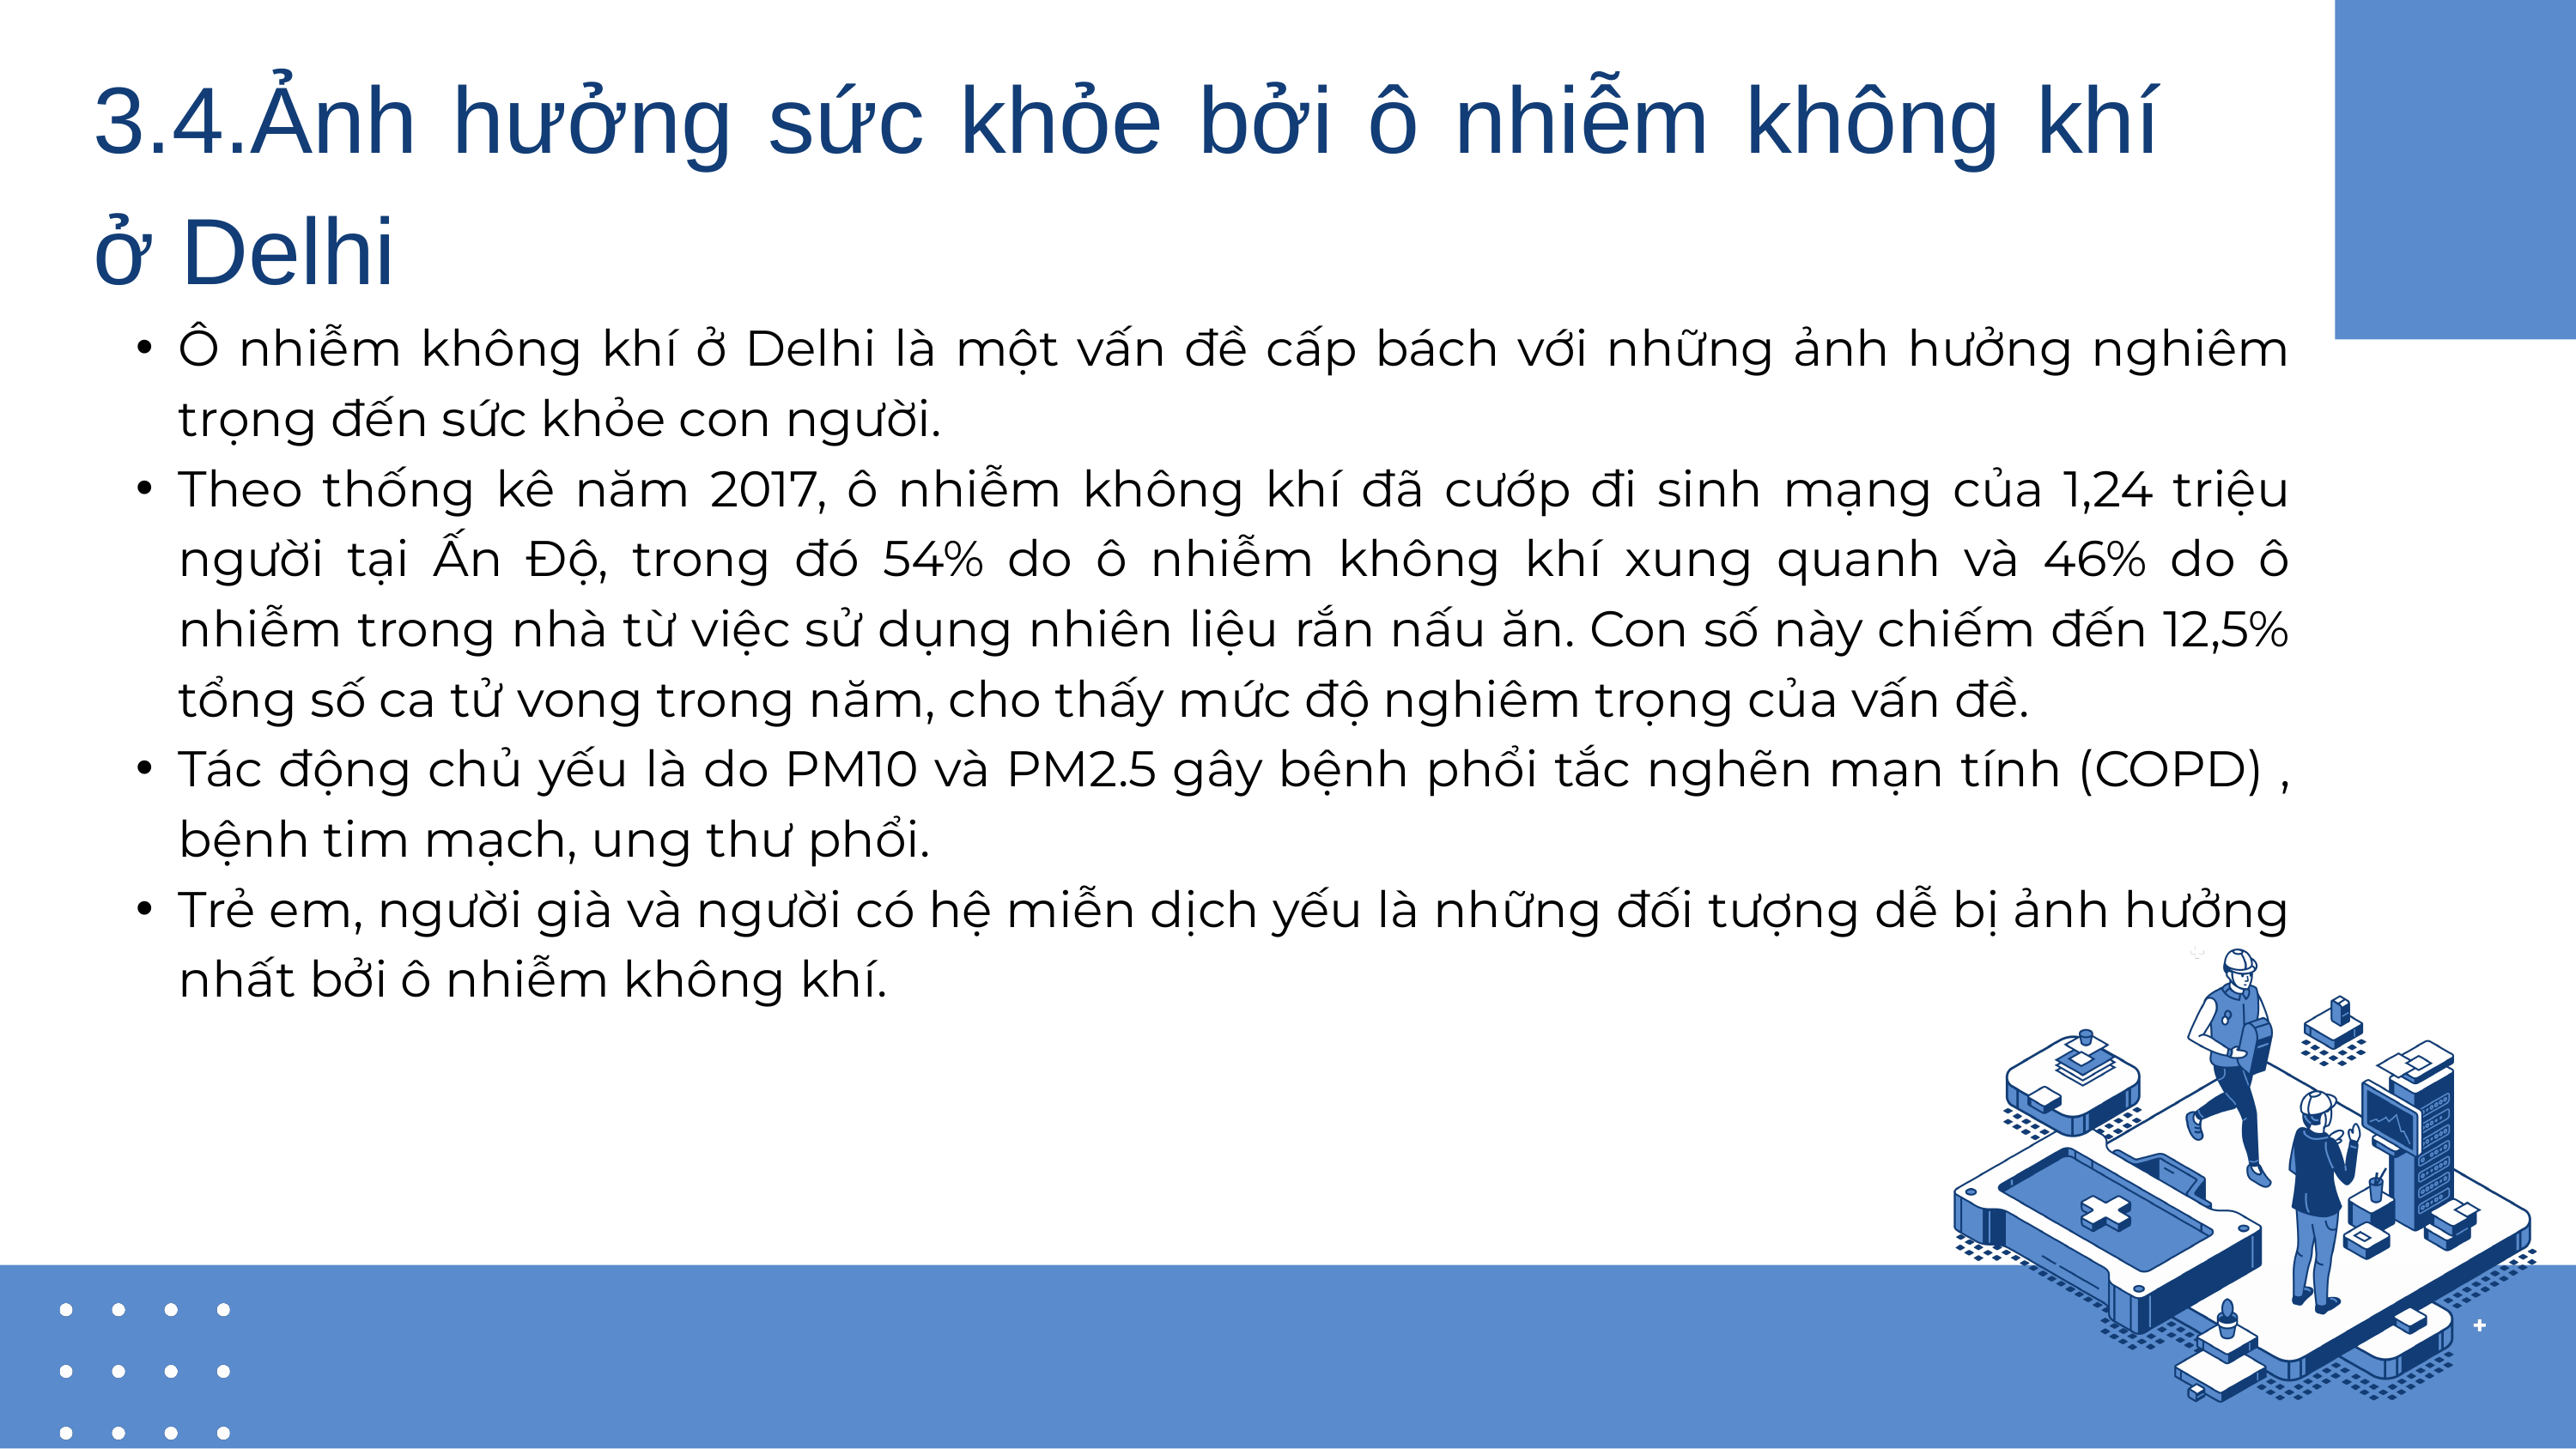

3.4.Ảnh hưởng sức khỏe bởi ô nhiễm không khí ở Delhi
Ô nhiễm không khí ở Delhi là một vấn đề cấp bách với những ảnh hưởng nghiêm trọng đến sức khỏe con người.
Theo thống kê năm 2017, ô nhiễm không khí đã cướp đi sinh mạng của 1,24 triệu người tại Ấn Độ, trong đó 54% do ô nhiễm không khí xung quanh và 46% do ô nhiễm trong nhà từ việc sử dụng nhiên liệu rắn nấu ăn. Con số này chiếm đến 12,5% tổng số ca tử vong trong năm, cho thấy mức độ nghiêm trọng của vấn đề.
Tác động chủ yếu là do PM10 và PM2.5 gây bệnh phổi tắc nghẽn mạn tính (COPD) , bệnh tim mạch, ung thư phổi.
Trẻ em, người già và người có hệ miễn dịch yếu là những đối tượng dễ bị ảnh hưởng nhất bởi ô nhiễm không khí.